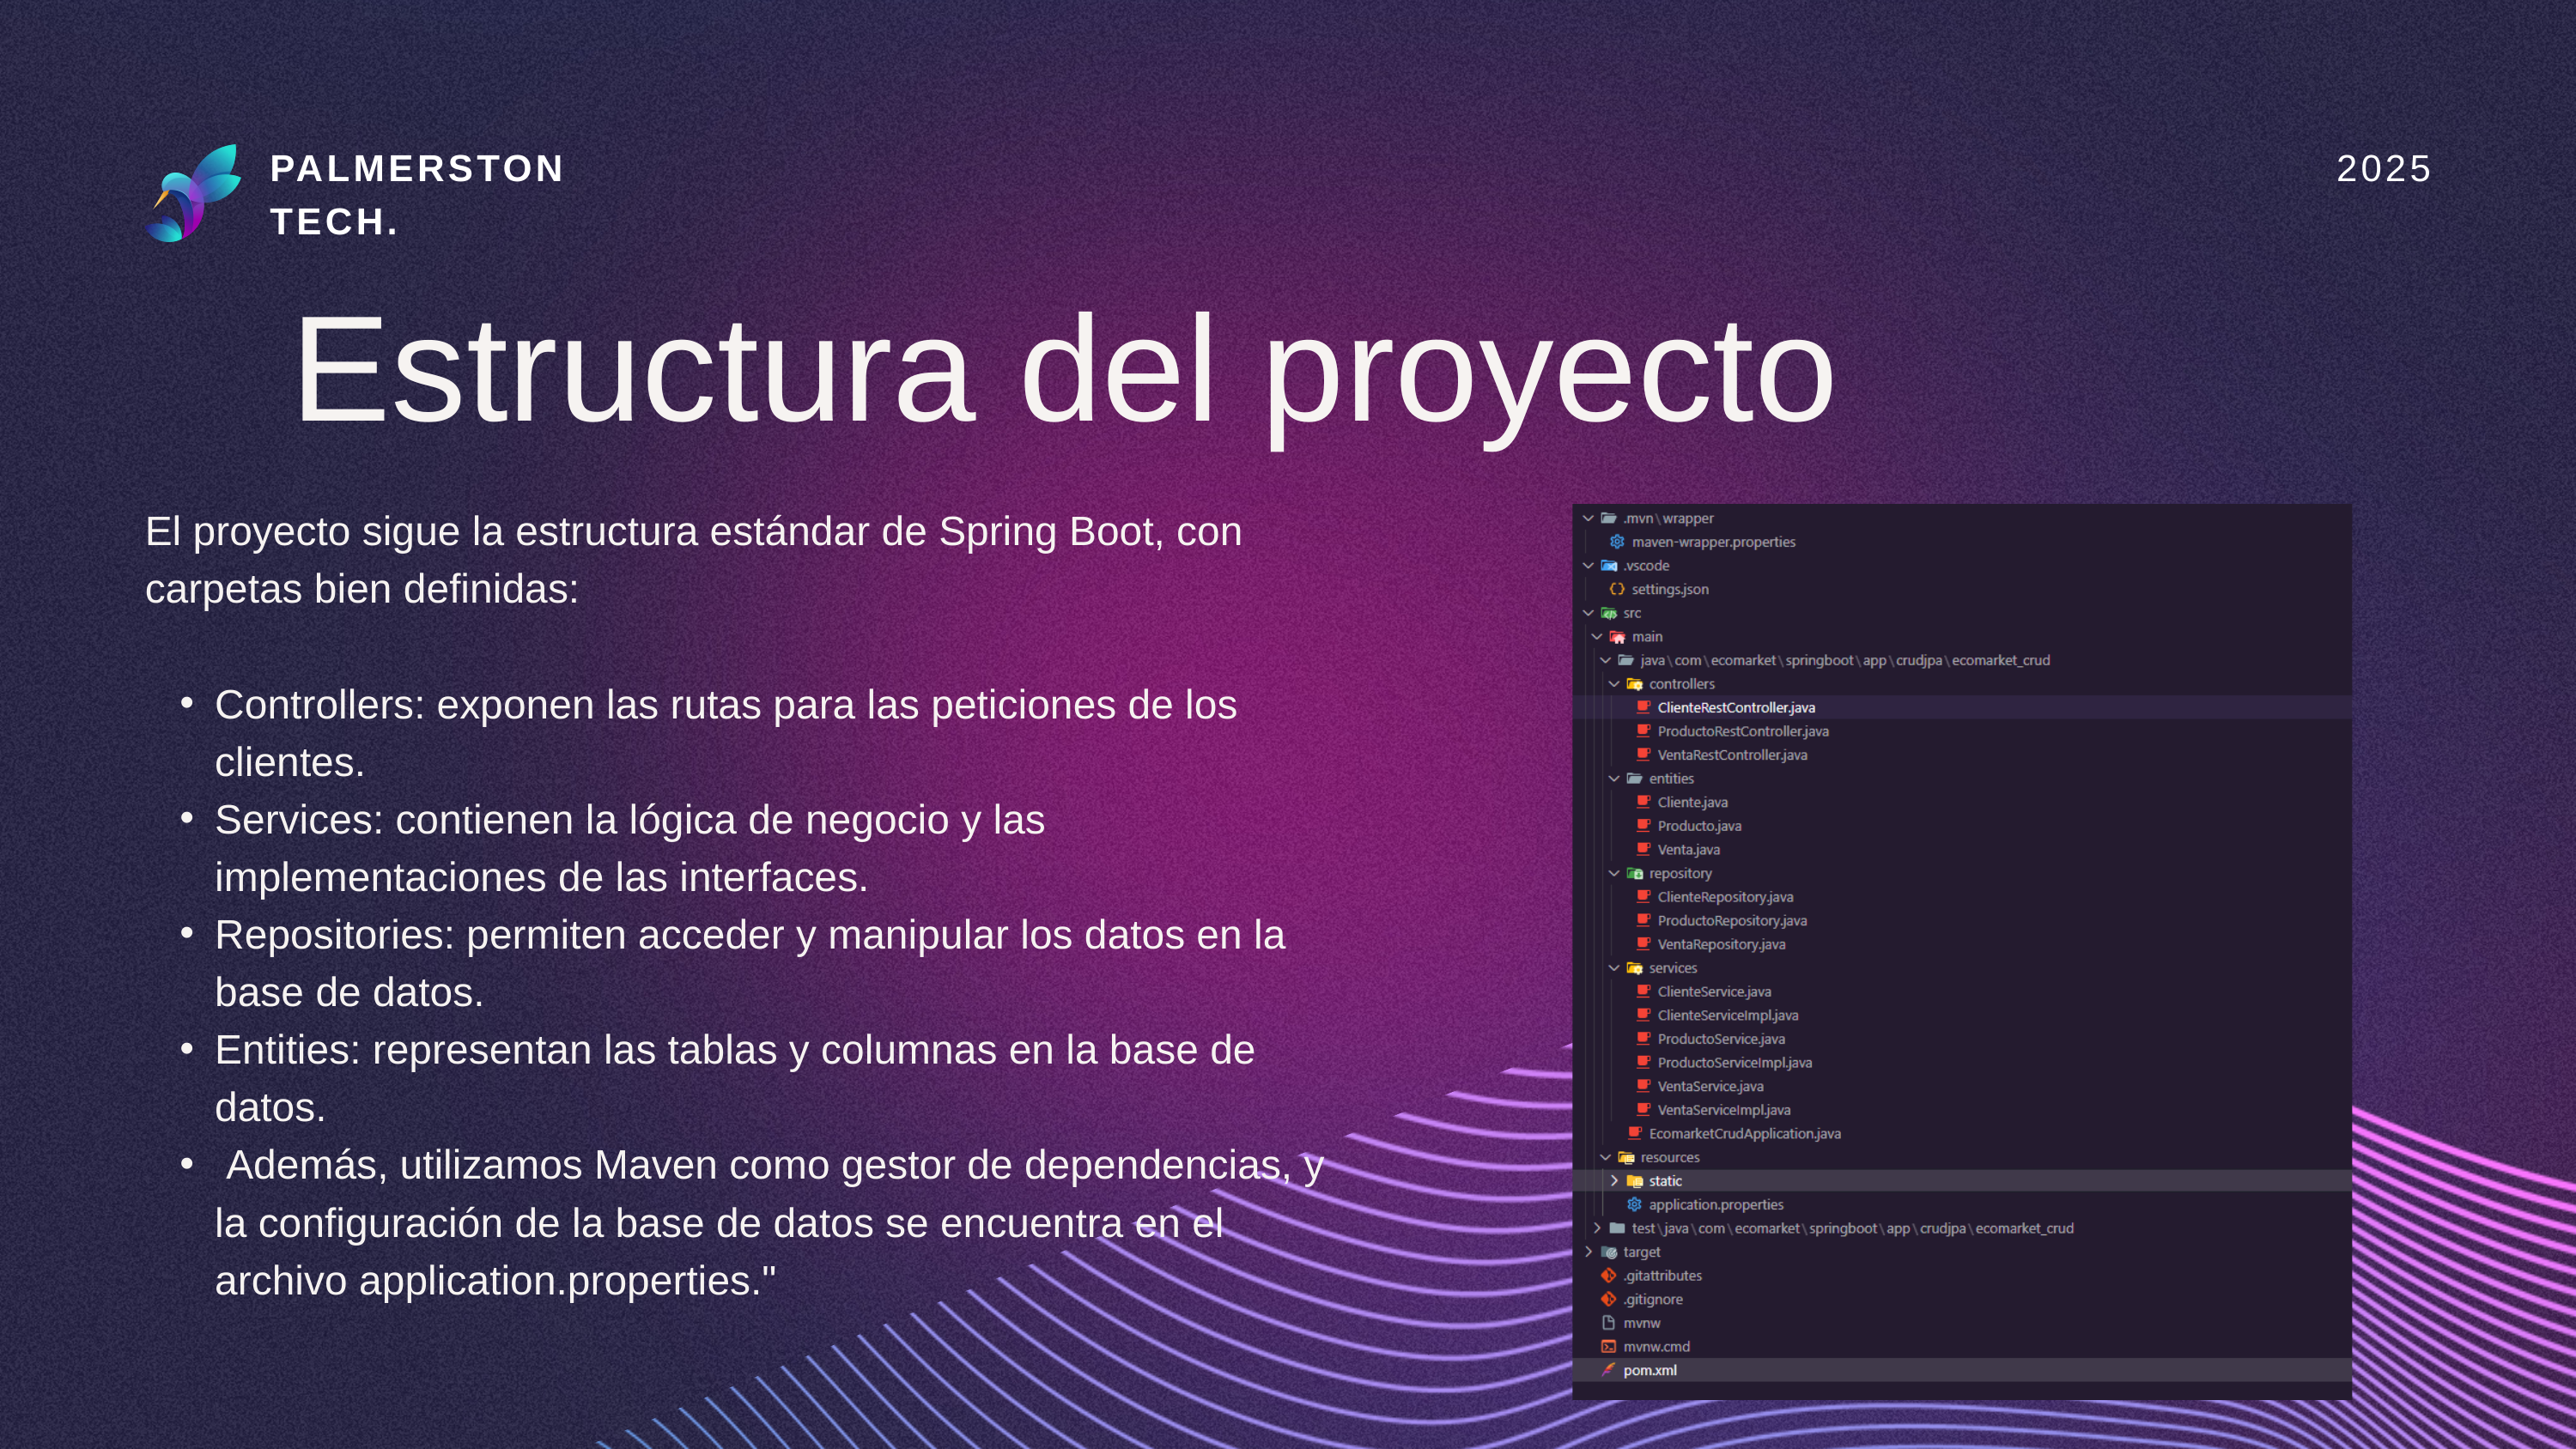

PALMERSTON
TECH.
2025

Estructura del proyecto
El proyecto sigue la estructura estándar de Spring Boot, con carpetas bien definidas:

Controllers: exponen las rutas para las peticiones de los clientes.
Services: contienen la lógica de negocio y las implementaciones de las interfaces.
Repositories: permiten acceder y manipular los datos en la base de datos.
Entities: representan las tablas y columnas en la base de datos.
 Además, utilizamos Maven como gestor de dependencias, y la configuración de la base de datos se encuentra en el archivo application.properties."